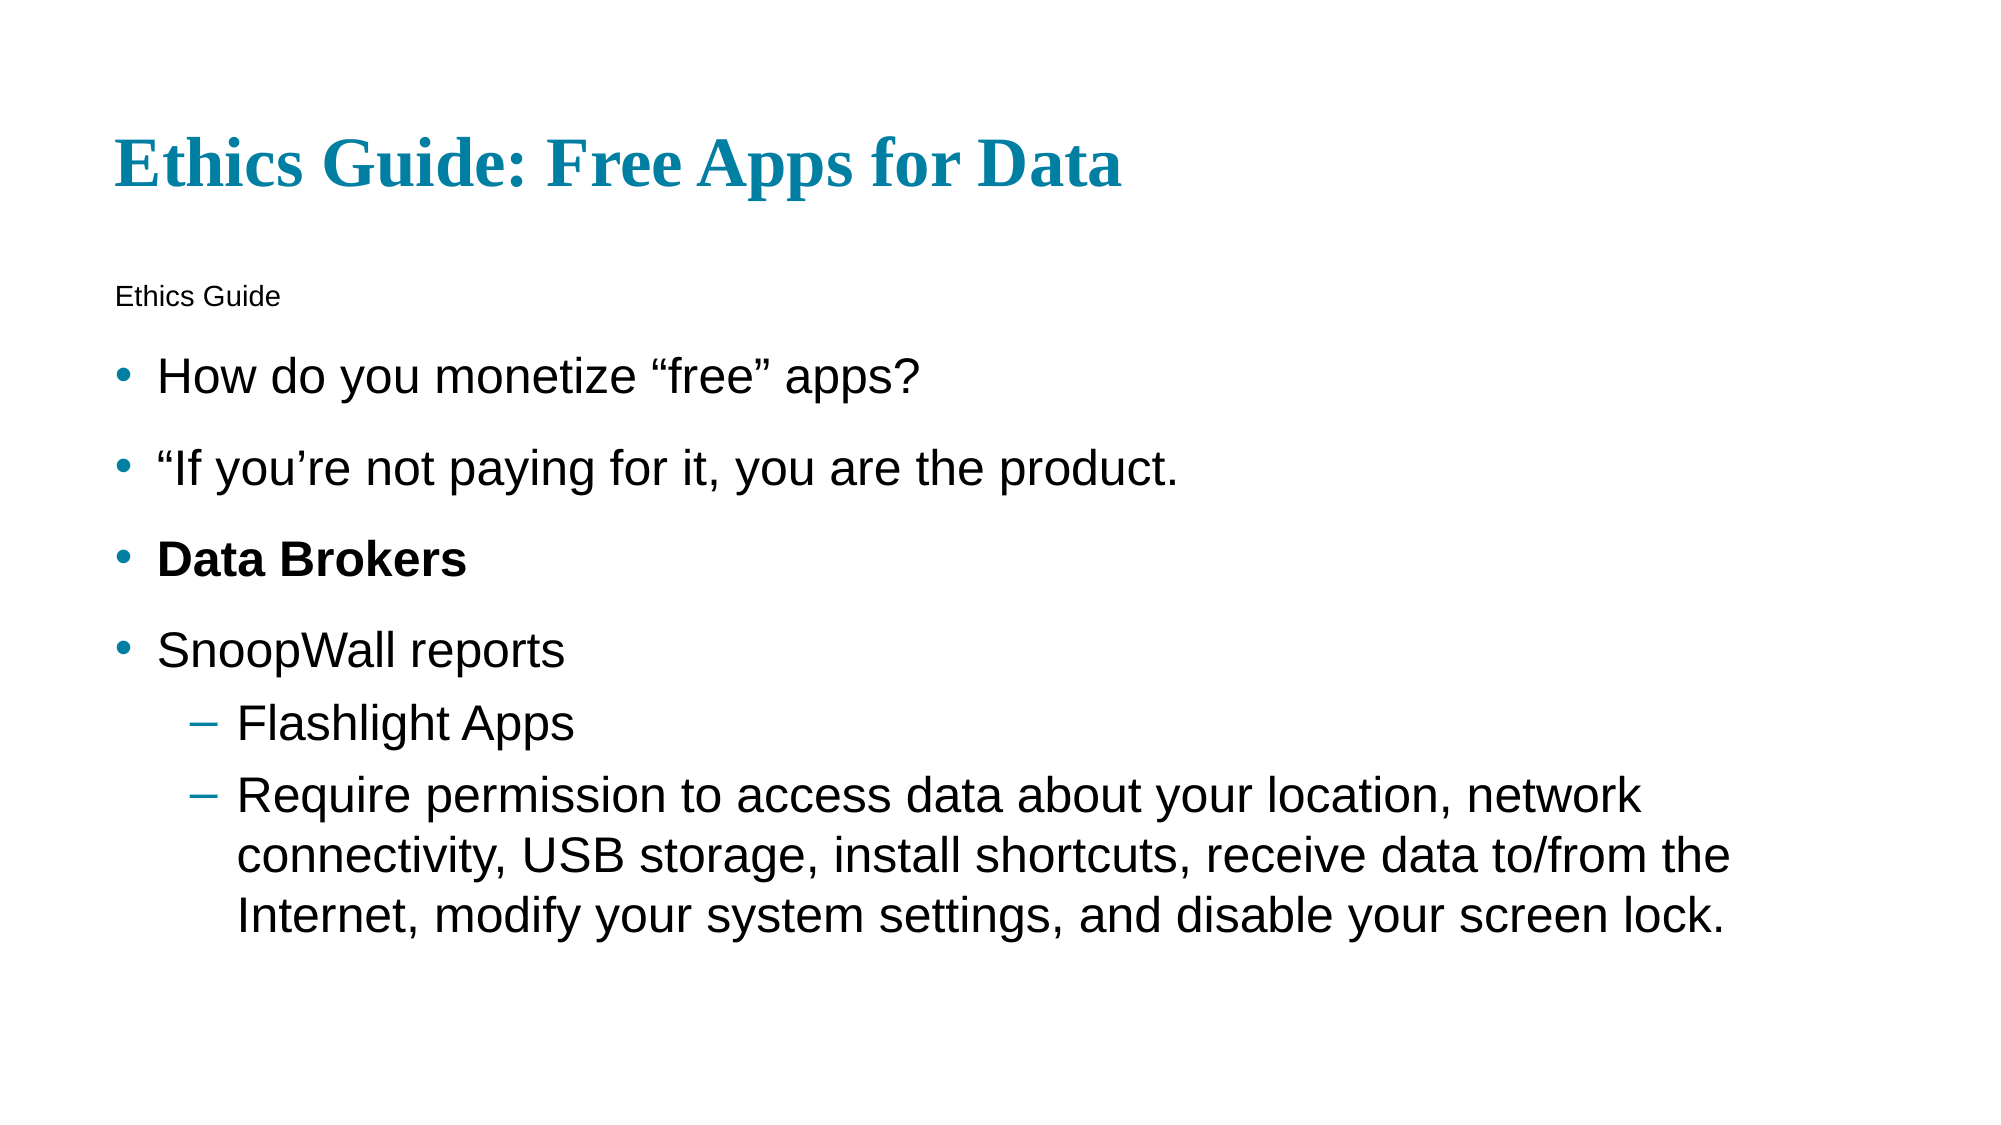

# Ethics Guide: Free Apps for Data
Ethics Guide
How do you monetize “free” apps?
“If you’re not paying for it, you are the product.
Data Brokers
SnoopWall reports
Flashlight Apps
Require permission to access data about your location, network connectivity, U S B storage, install shortcuts, receive data to/from the Internet, modify your system settings, and disable your screen lock.